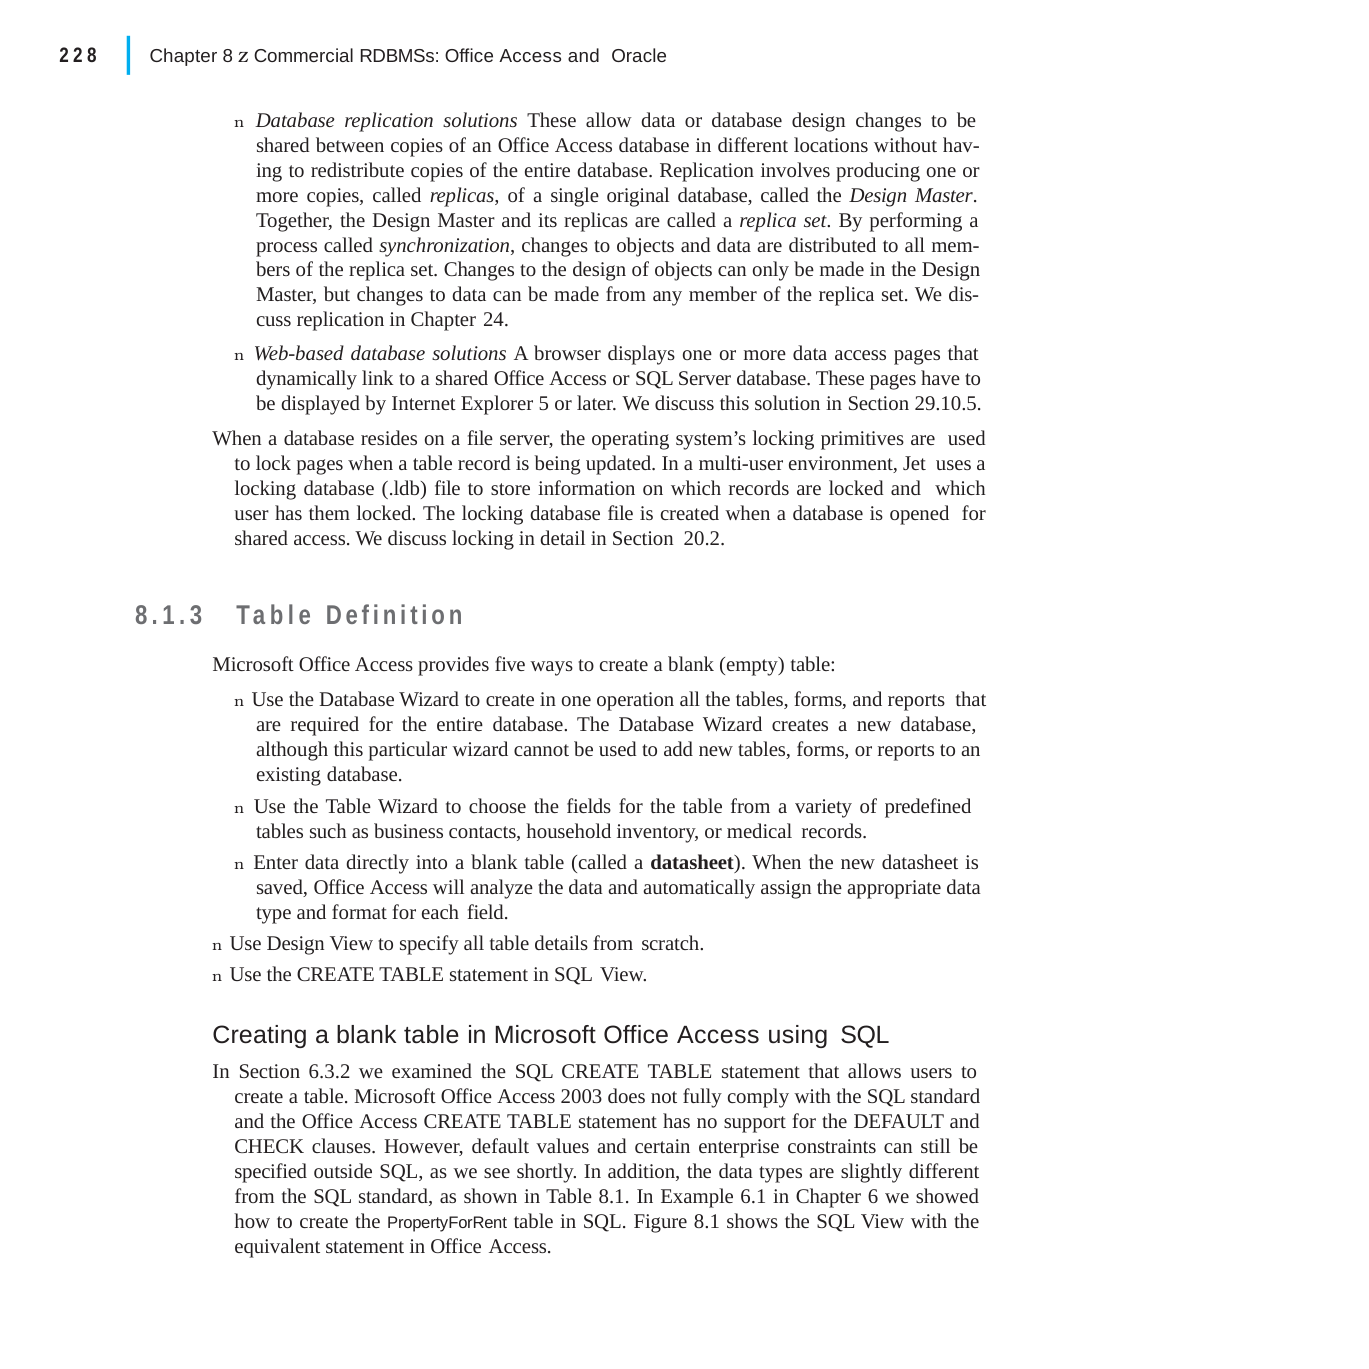

|
228
Chapter 8 z Commercial RDBMSs: Office Access and Oracle
n Database replication solutions These allow data or database design changes to be  shared between copies of an Office Access database in different locations without hav-  ing to redistribute copies of the entire database. Replication involves producing one or  more copies, called replicas, of a single original database, called the Design Master.  Together, the Design Master and its replicas are called a replica set. By performing a  process called synchronization, changes to objects and data are distributed to all mem-  bers of the replica set. Changes to the design of objects can only be made in the Design  Master, but changes to data can be made from any member of the replica set. We dis-  cuss replication in Chapter 24.
n Web-based database solutions A browser displays one or more data access pages that  dynamically link to a shared Office Access or SQL Server database. These pages have to  be displayed by Internet Explorer 5 or later. We discuss this solution in Section 29.10.5.
When a database resides on a file server, the operating system’s locking primitives are  used to lock pages when a table record is being updated. In a multi-user environment, Jet  uses a locking database (.ldb) file to store information on which records are locked and  which user has them locked. The locking database file is created when a database is opened  for shared access. We discuss locking in detail in Section 20.2.

8.1.3	Table Definition
Microsoft Office Access provides five ways to create a blank (empty) table:
n Use the Database Wizard to create in one operation all the tables, forms, and reports  that are required for the entire database. The Database Wizard creates a new database,  although this particular wizard cannot be used to add new tables, forms, or reports to an  existing database.
n Use the Table Wizard to choose the fields for the table from a variety of predefined   tables such as business contacts, household inventory, or medical records.
n Enter data directly into a blank table (called a datasheet). When the new datasheet is  saved, Office Access will analyze the data and automatically assign the appropriate data  type and format for each field.
n Use Design View to specify all table details from scratch.
n Use the CREATE TABLE statement in SQL View.

Creating a blank table in Microsoft Office Access using SQL
In Section 6.3.2 we examined the SQL CREATE TABLE statement that allows users to  create a table. Microsoft Office Access 2003 does not fully comply with the SQL standard  and the Office Access CREATE TABLE statement has no support for the DEFAULT and  CHECK clauses. However, default values and certain enterprise constraints can still be  specified outside SQL, as we see shortly. In addition, the data types are slightly different  from the SQL standard, as shown in Table 8.1. In Example 6.1 in Chapter 6 we showed  how to create the PropertyForRent table in SQL. Figure 8.1 shows the SQL View with the  equivalent statement in Office Access.